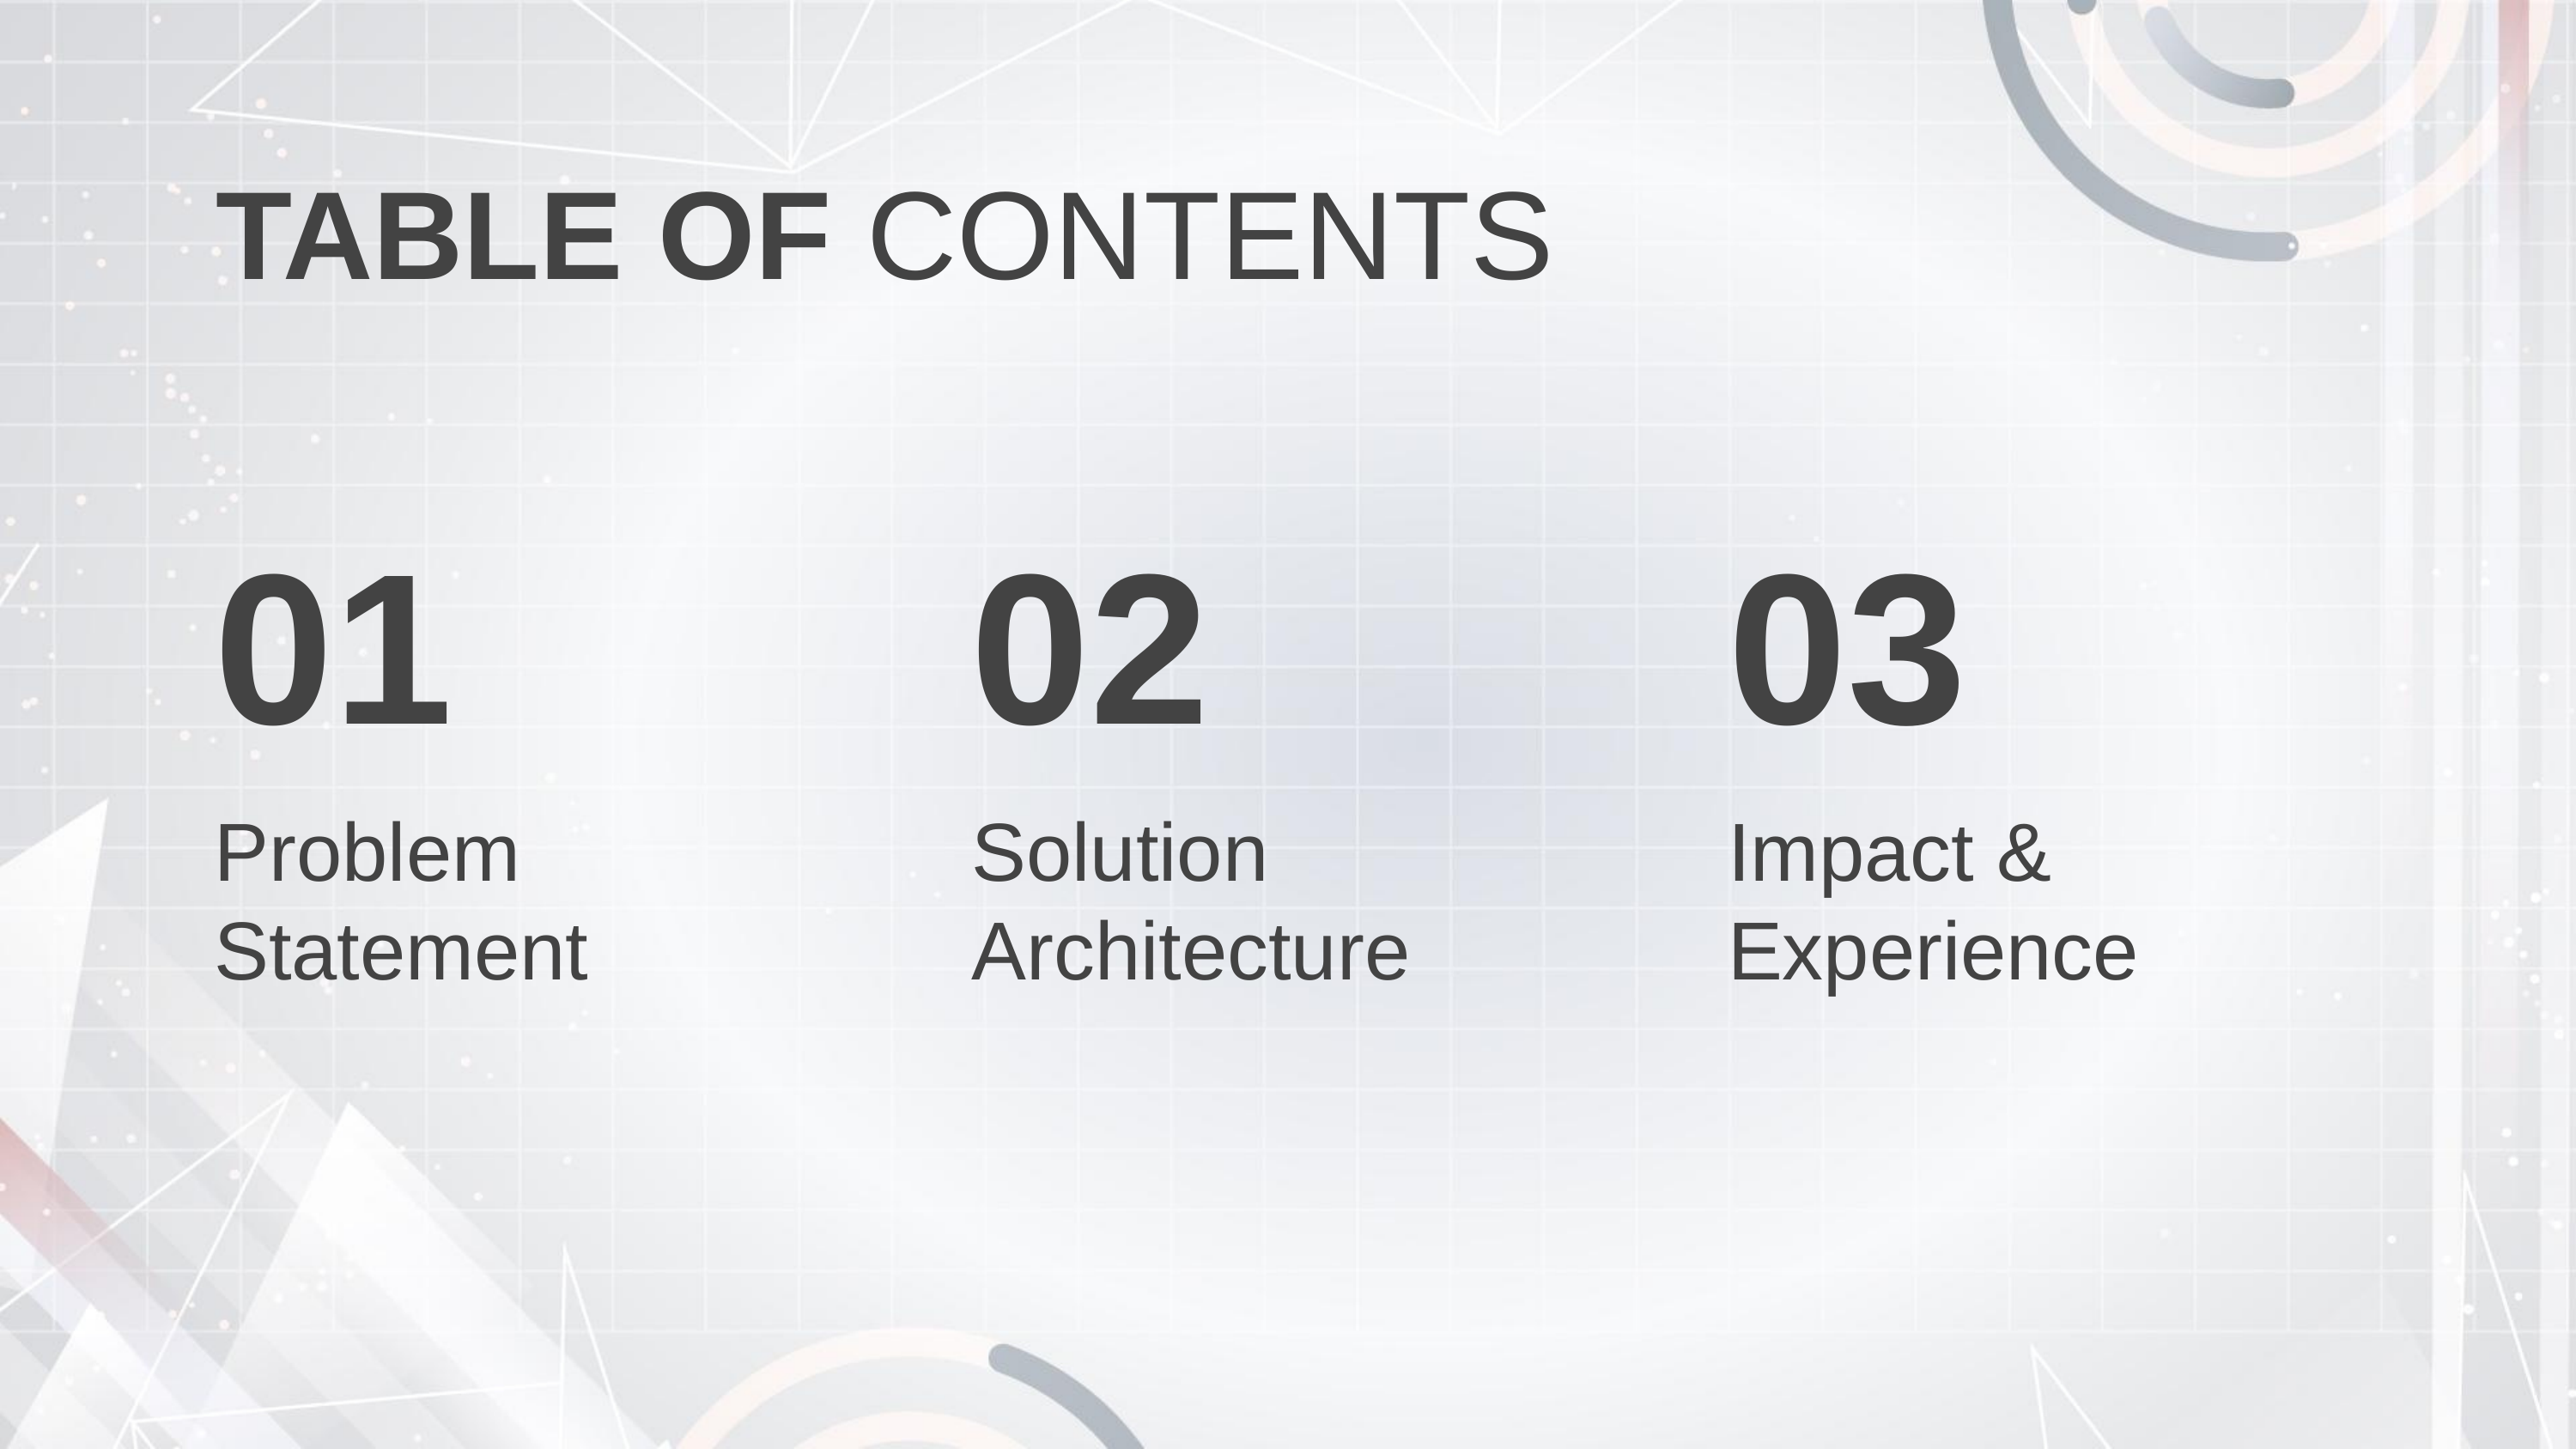

TABLE OF CONTENTS
03
01
02
Problem Statement
Solution Architecture
Impact & Experience